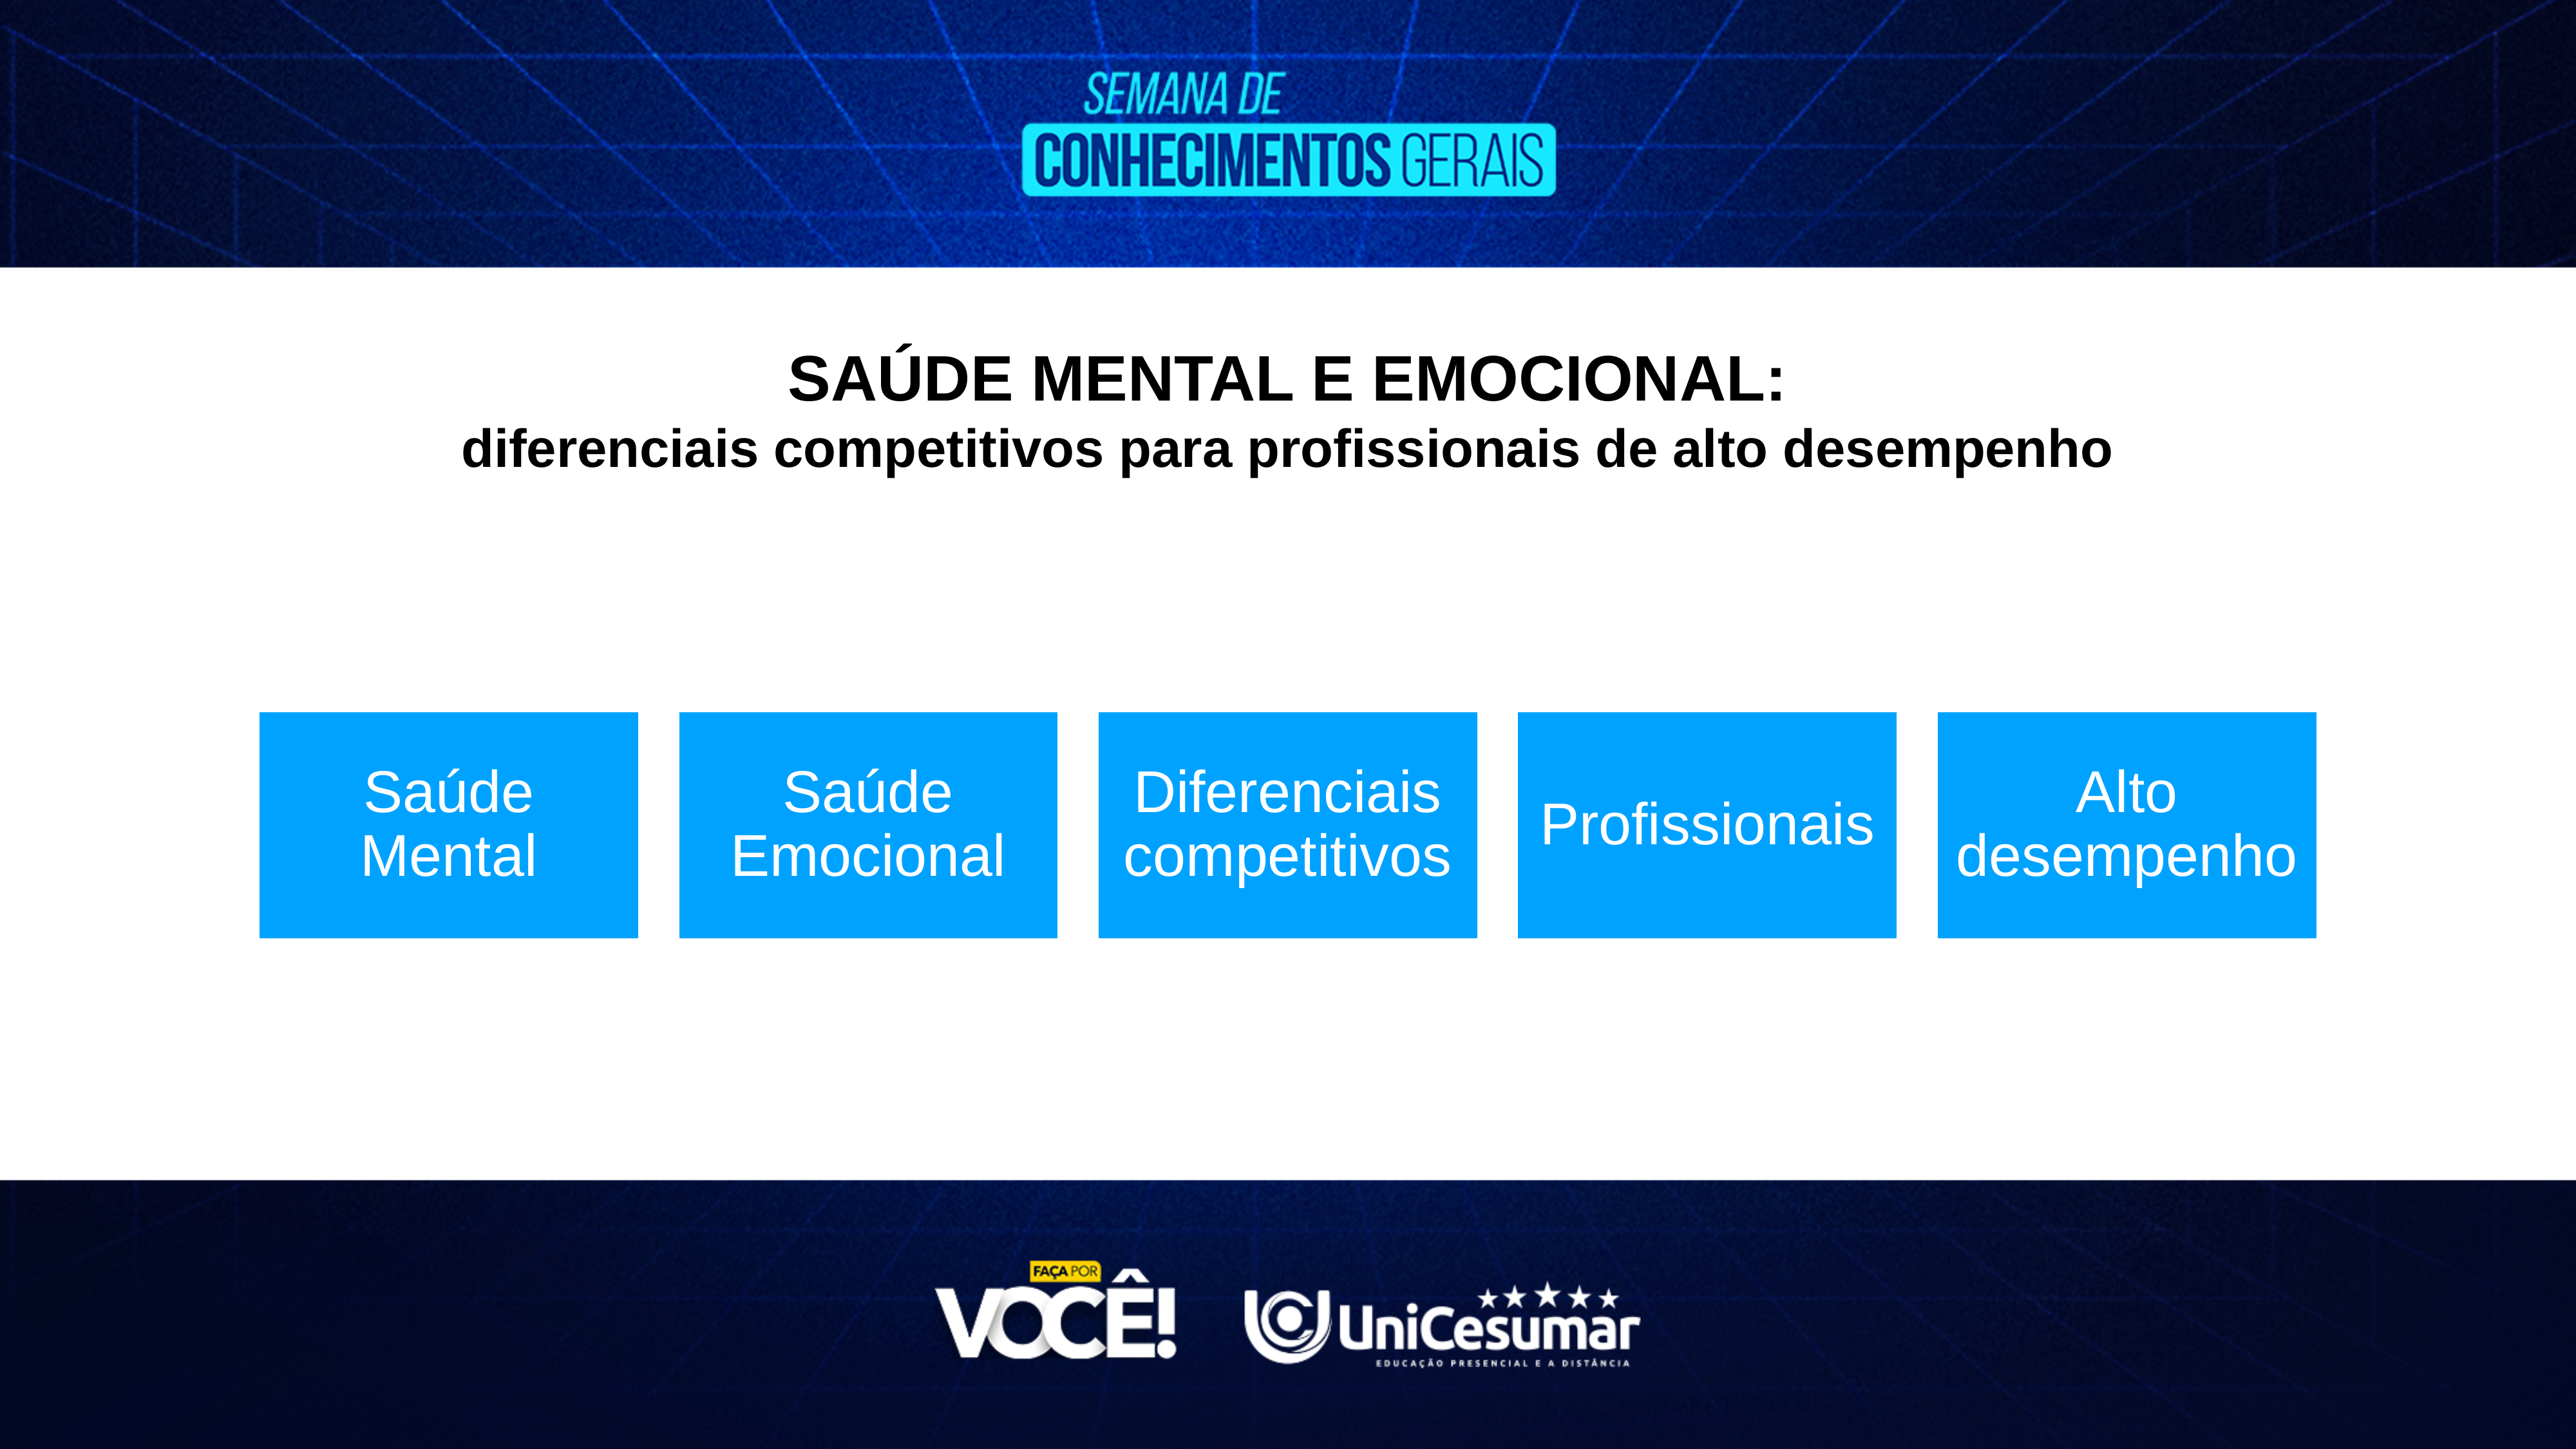

SAÚDE MENTAL E EMOCIONAL:
diferenciais competitivos para profissionais de alto desempenho
Saúde Mental
Saúde Emocional
Diferenciais competitivos
Profissionais
Alto desempenho